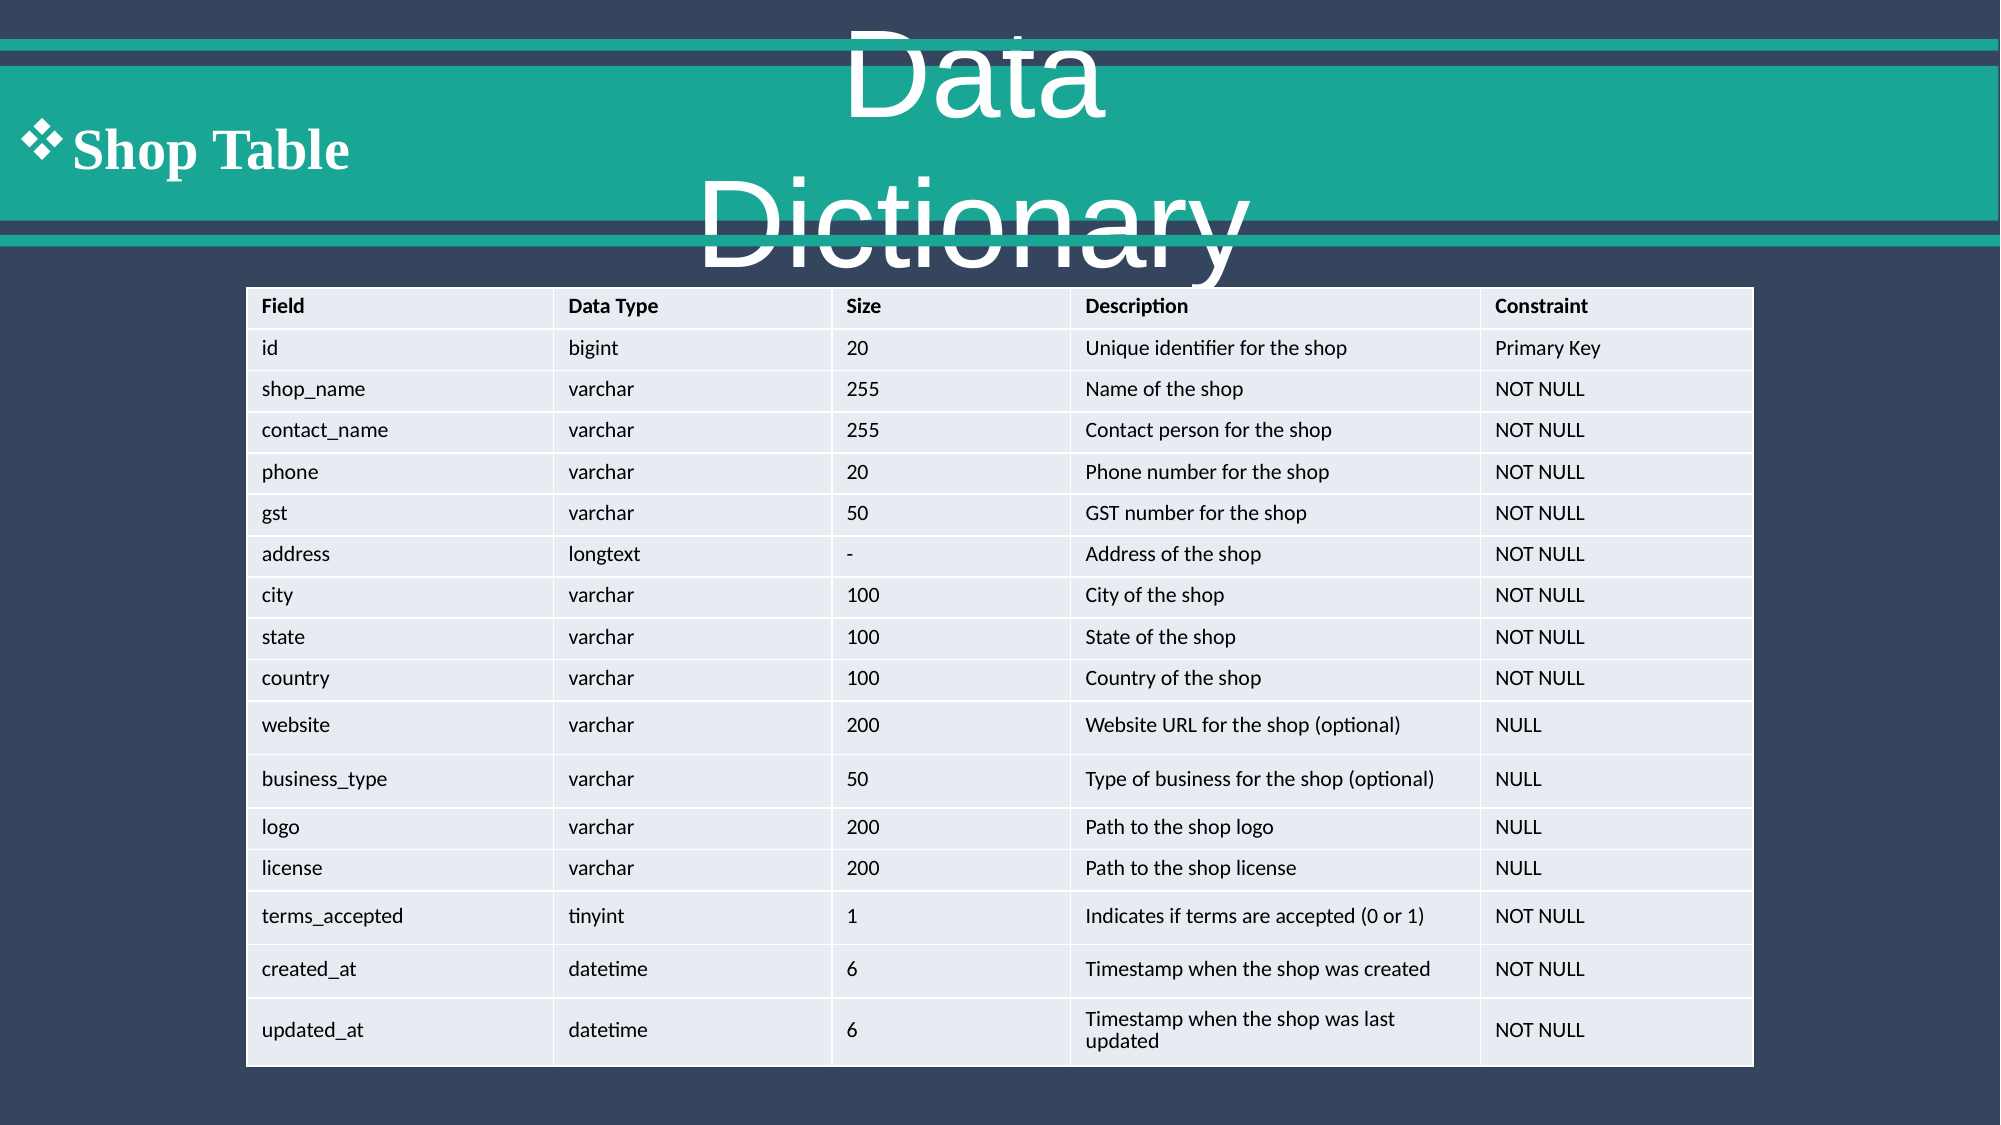

Data Dictionary

Shop Table

| Field | Data Type | Size | Description | Constraint |
| --- | --- | --- | --- | --- |
| id | bigint | 20 | Unique identifier for the shop | Primary Key |
| shop\_name | varchar | 255 | Name of the shop | NOT NULL |
| contact\_name | varchar | 255 | Contact person for the shop | NOT NULL |
| phone | varchar | 20 | Phone number for the shop | NOT NULL |
| gst | varchar | 50 | GST number for the shop | NOT NULL |
| address | longtext | - | Address of the shop | NOT NULL |
| city | varchar | 100 | City of the shop | NOT NULL |
| state | varchar | 100 | State of the shop | NOT NULL |
| country | varchar | 100 | Country of the shop | NOT NULL |
| website | varchar | 200 | Website URL for the shop (optional) | NULL |
| business\_type | varchar | 50 | Type of business for the shop (optional) | NULL |
| logo | varchar | 200 | Path to the shop logo | NULL |
| license | varchar | 200 | Path to the shop license | NULL |
| terms\_accepted | tinyint | 1 | Indicates if terms are accepted (0 or 1) | NOT NULL |
| created\_at | datetime | 6 | Timestamp when the shop was created | NOT NULL |
| updated\_at | datetime | 6 | Timestamp when the shop was last updated | NOT NULL |